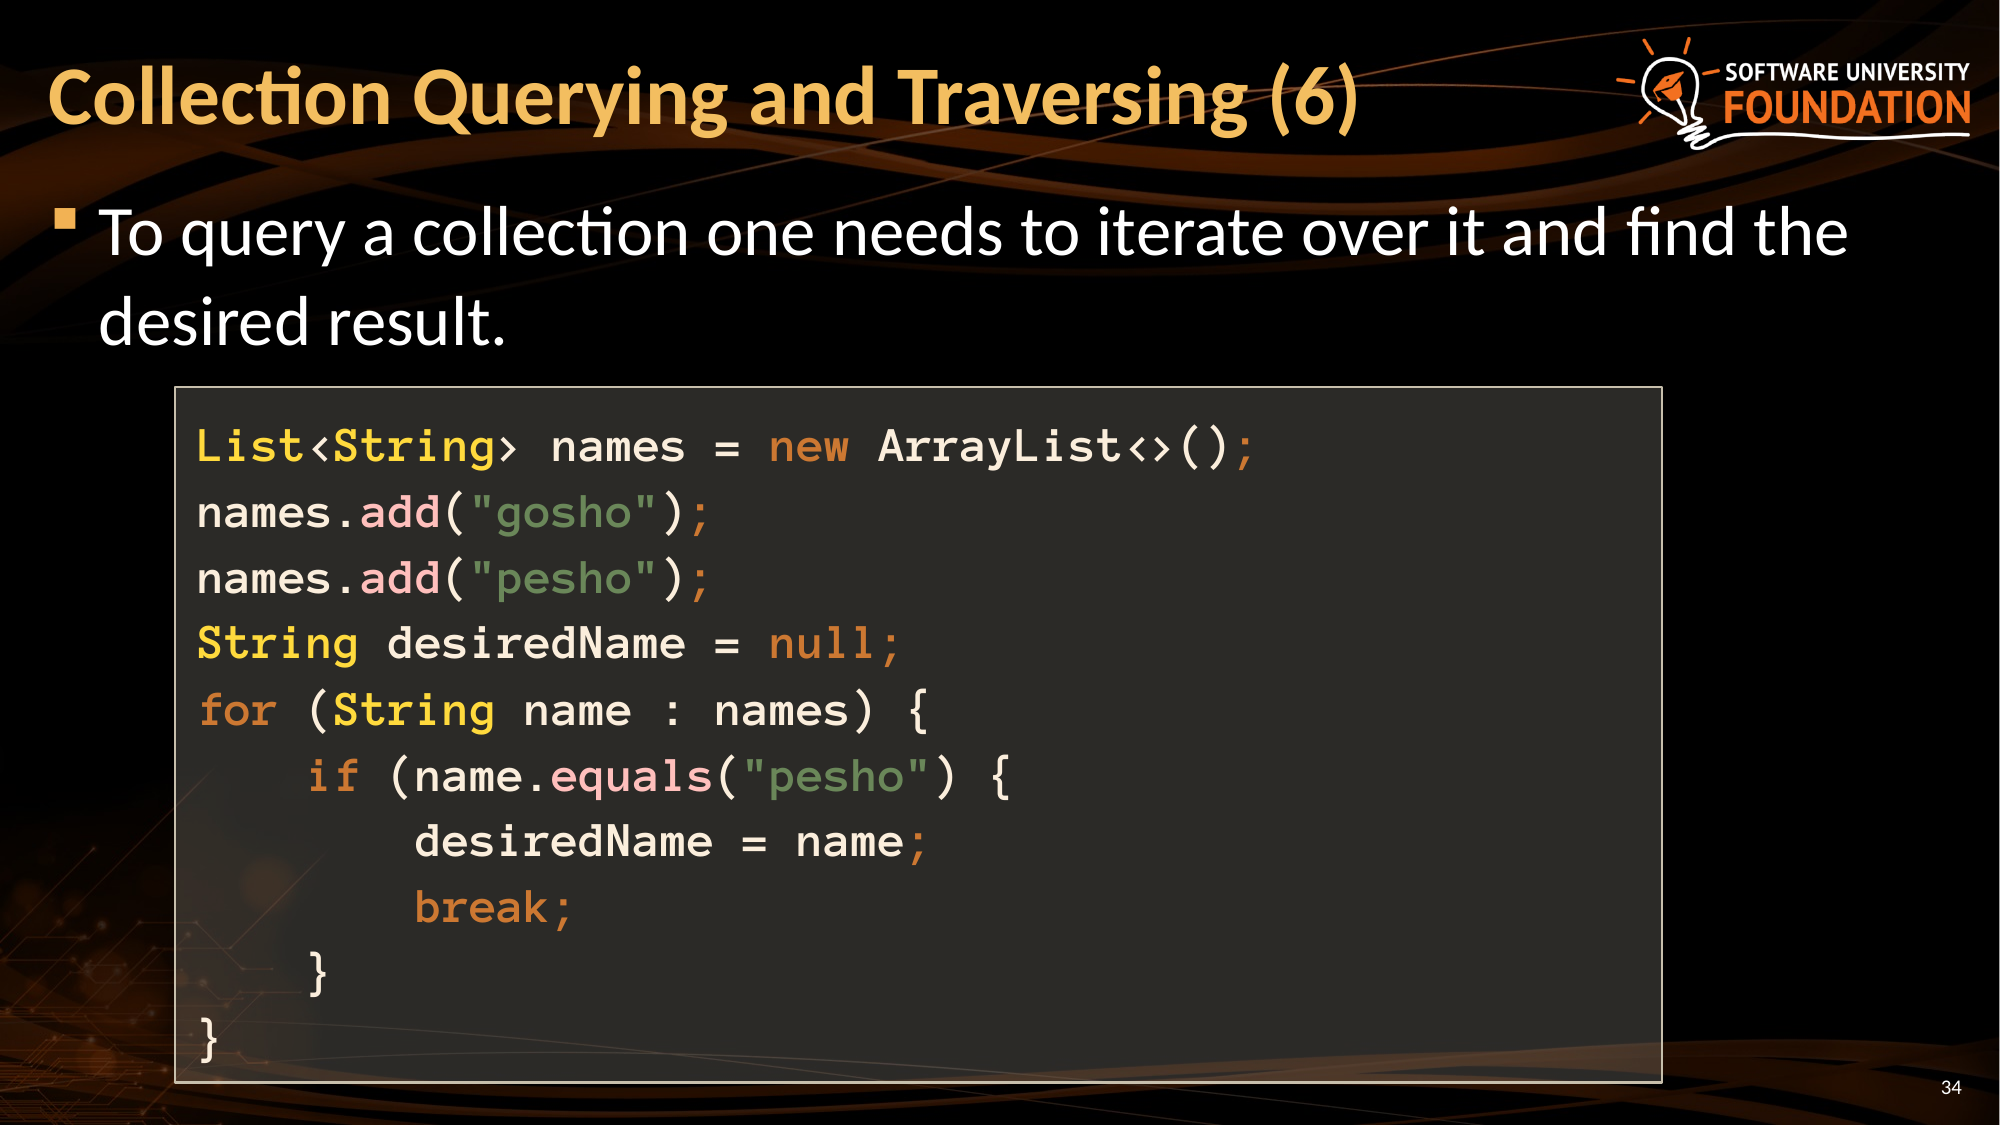

# Collection Querying and Traversing (6)
To query a collection one needs to iterate over it and find the desired result.
List<String> names = new ArrayList<>();
names.add("gosho");
names.add("pesho");
String desiredName = null;
for (String name : names) {
    if (name.equals("pesho") {
        desiredName = name;
        break;
    }
}
34